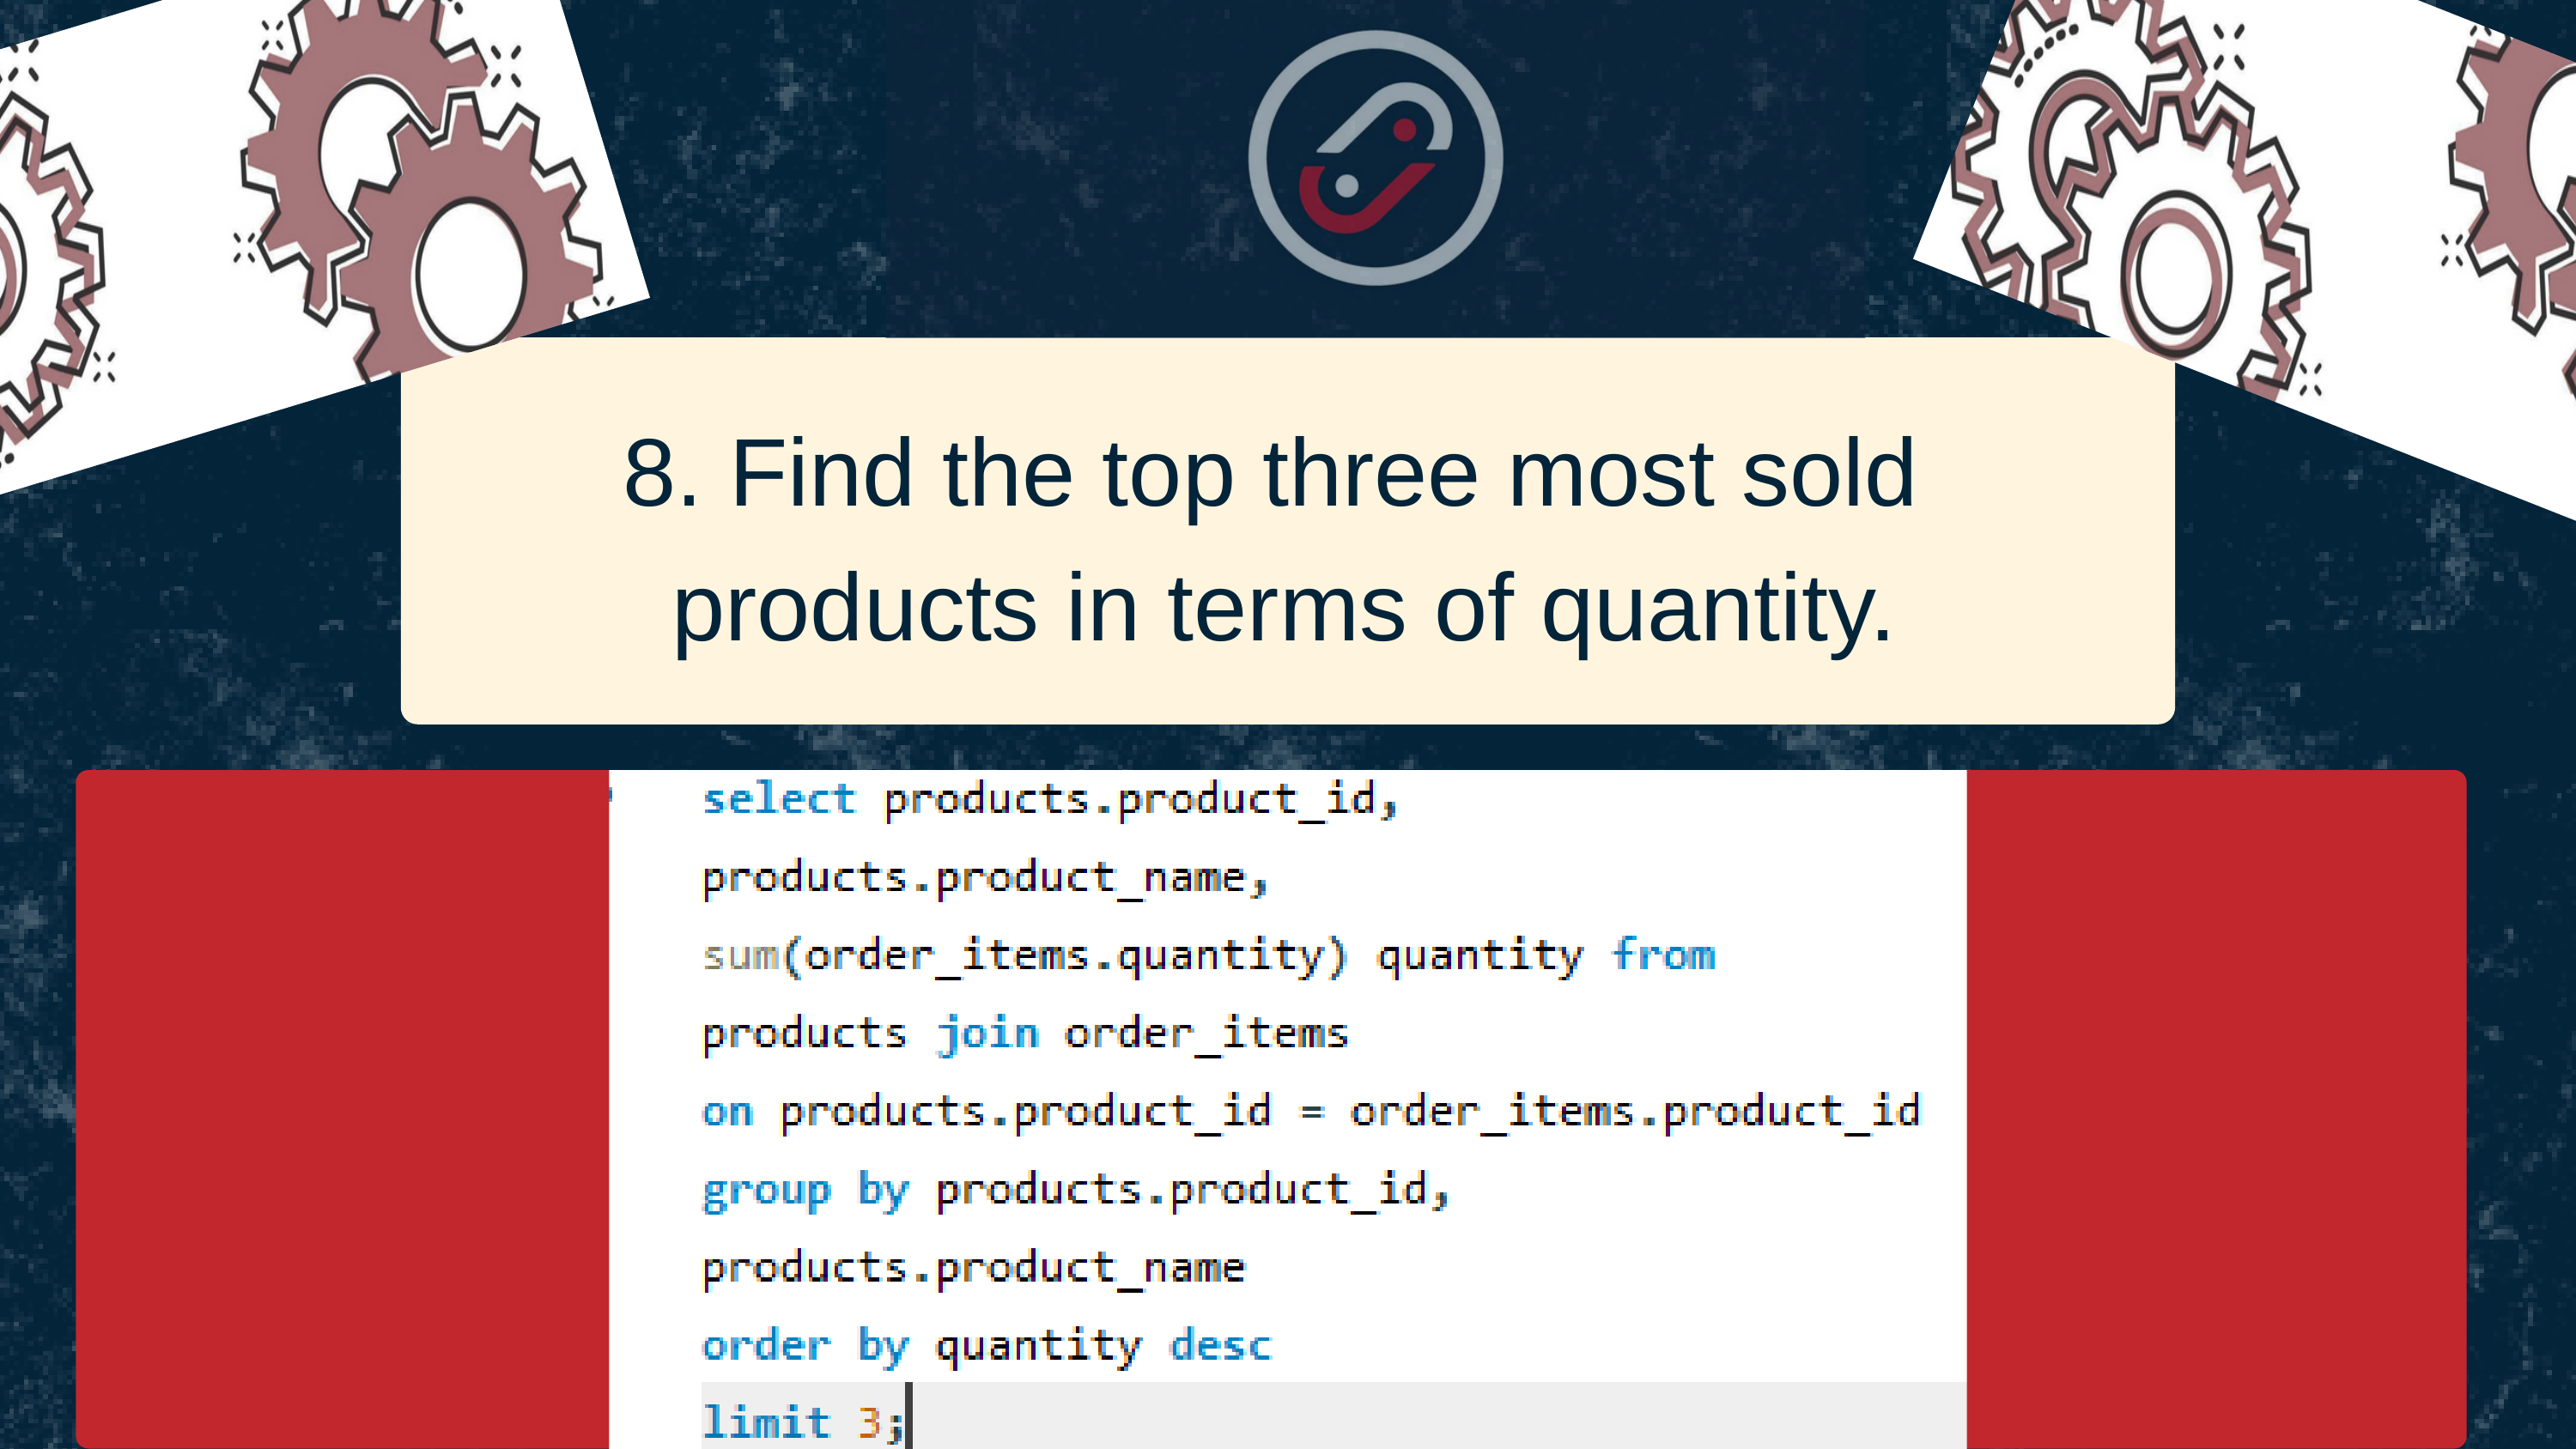

8. Find the top three most sold
 products in terms of quantity.